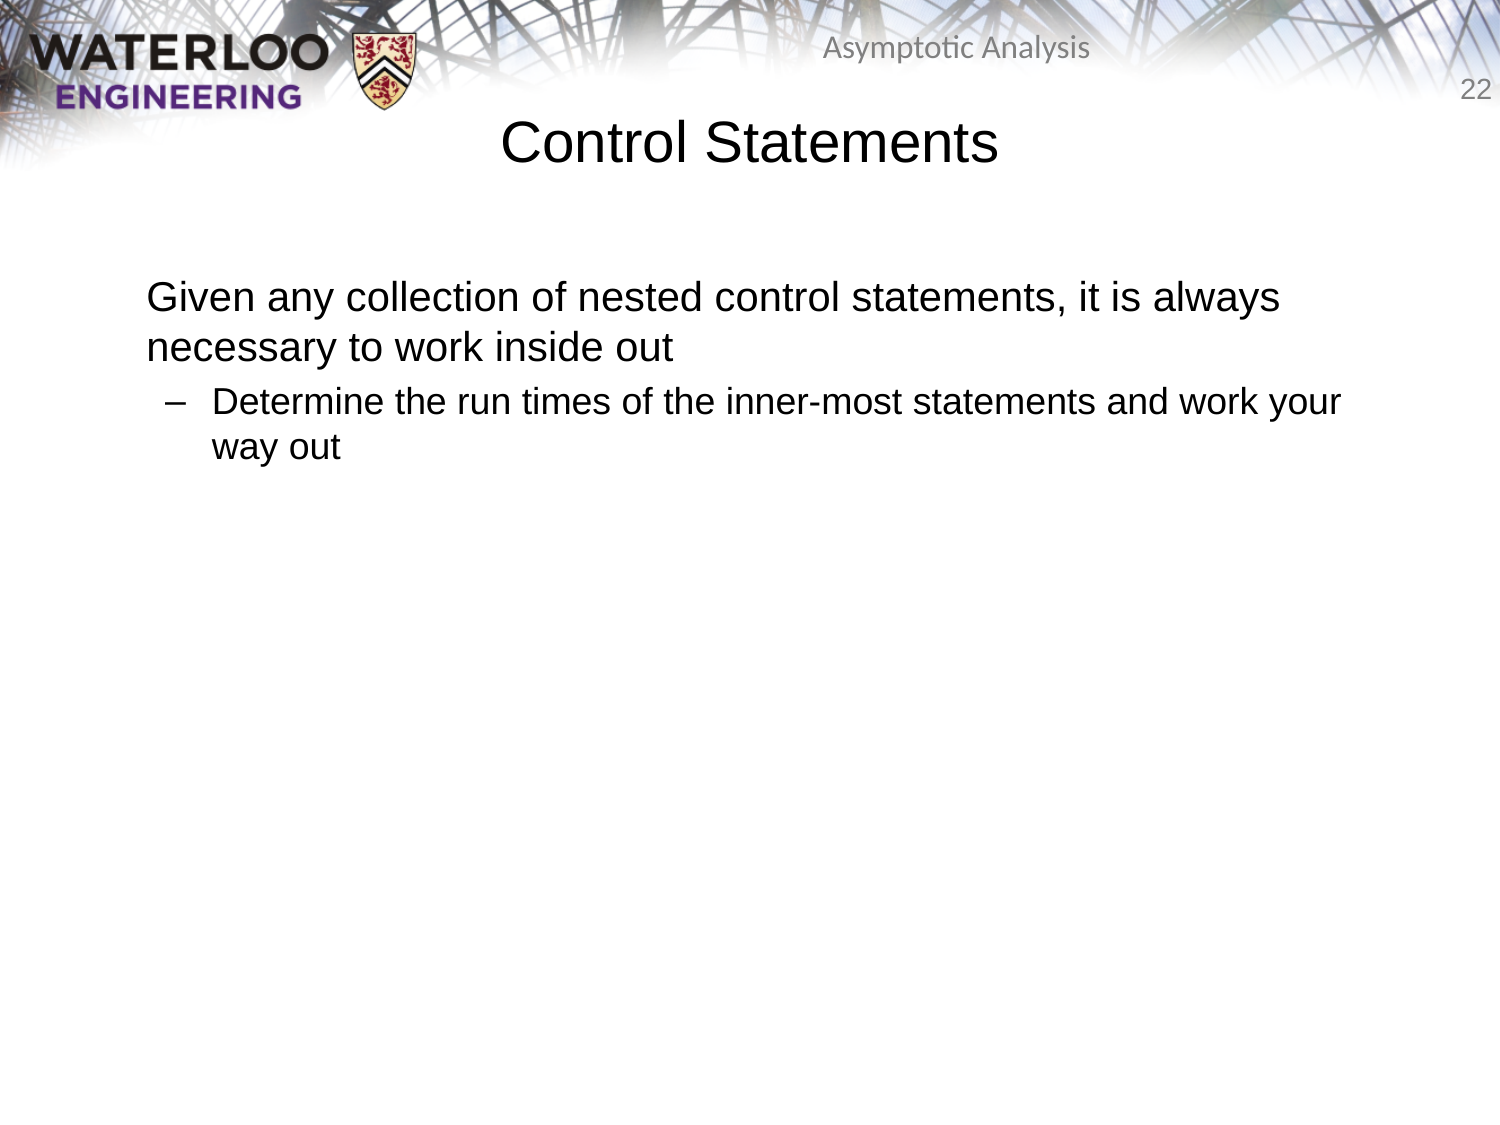

Control Statements
	Given any collection of nested control statements, it is always necessary to work inside out
Determine the run times of the inner-most statements and work your way out